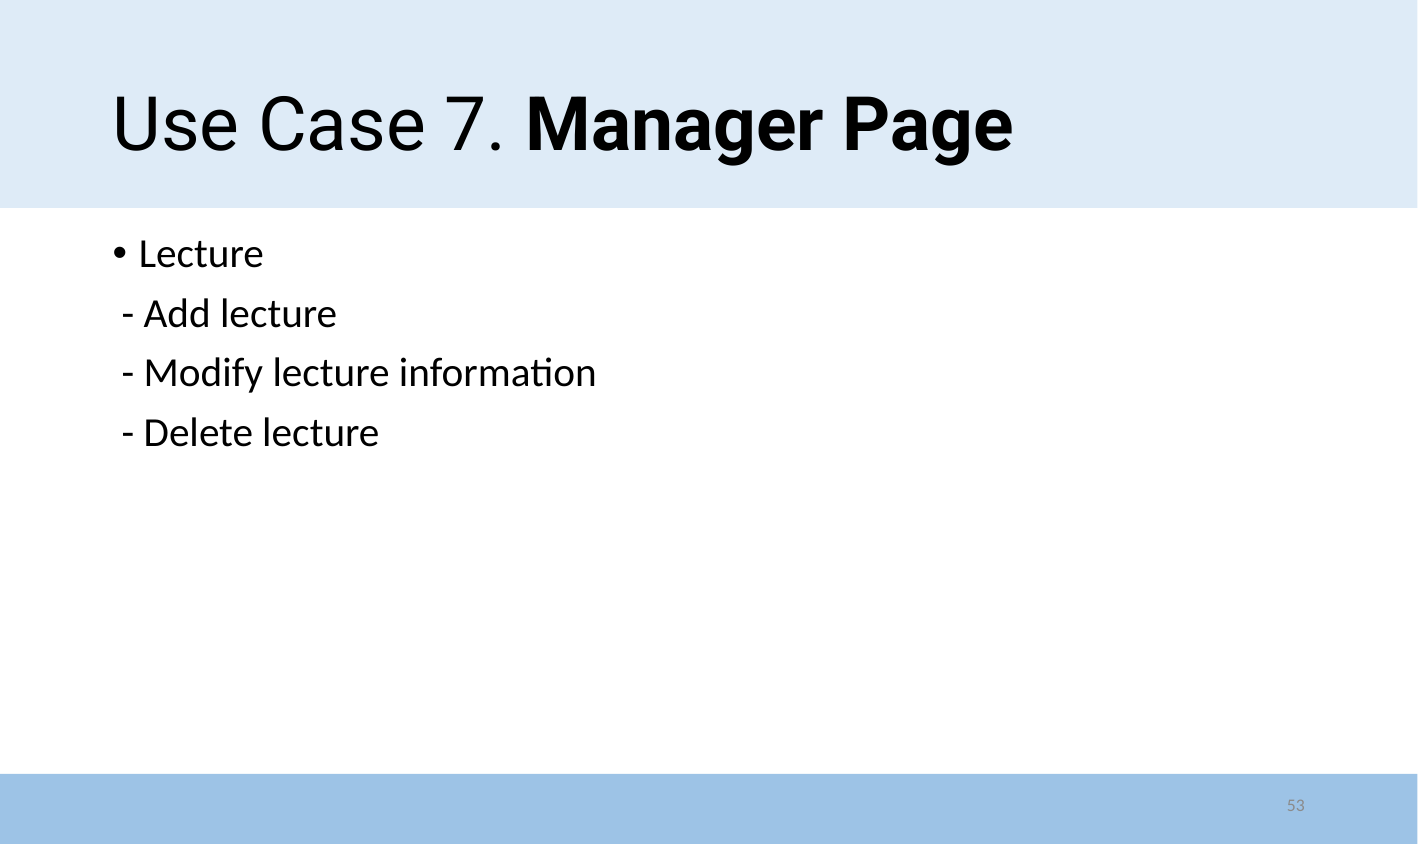

# Use Case 7. Manager Page
Lecture
 - Add lecture
 - Modify lecture information
 - Delete lecture
53